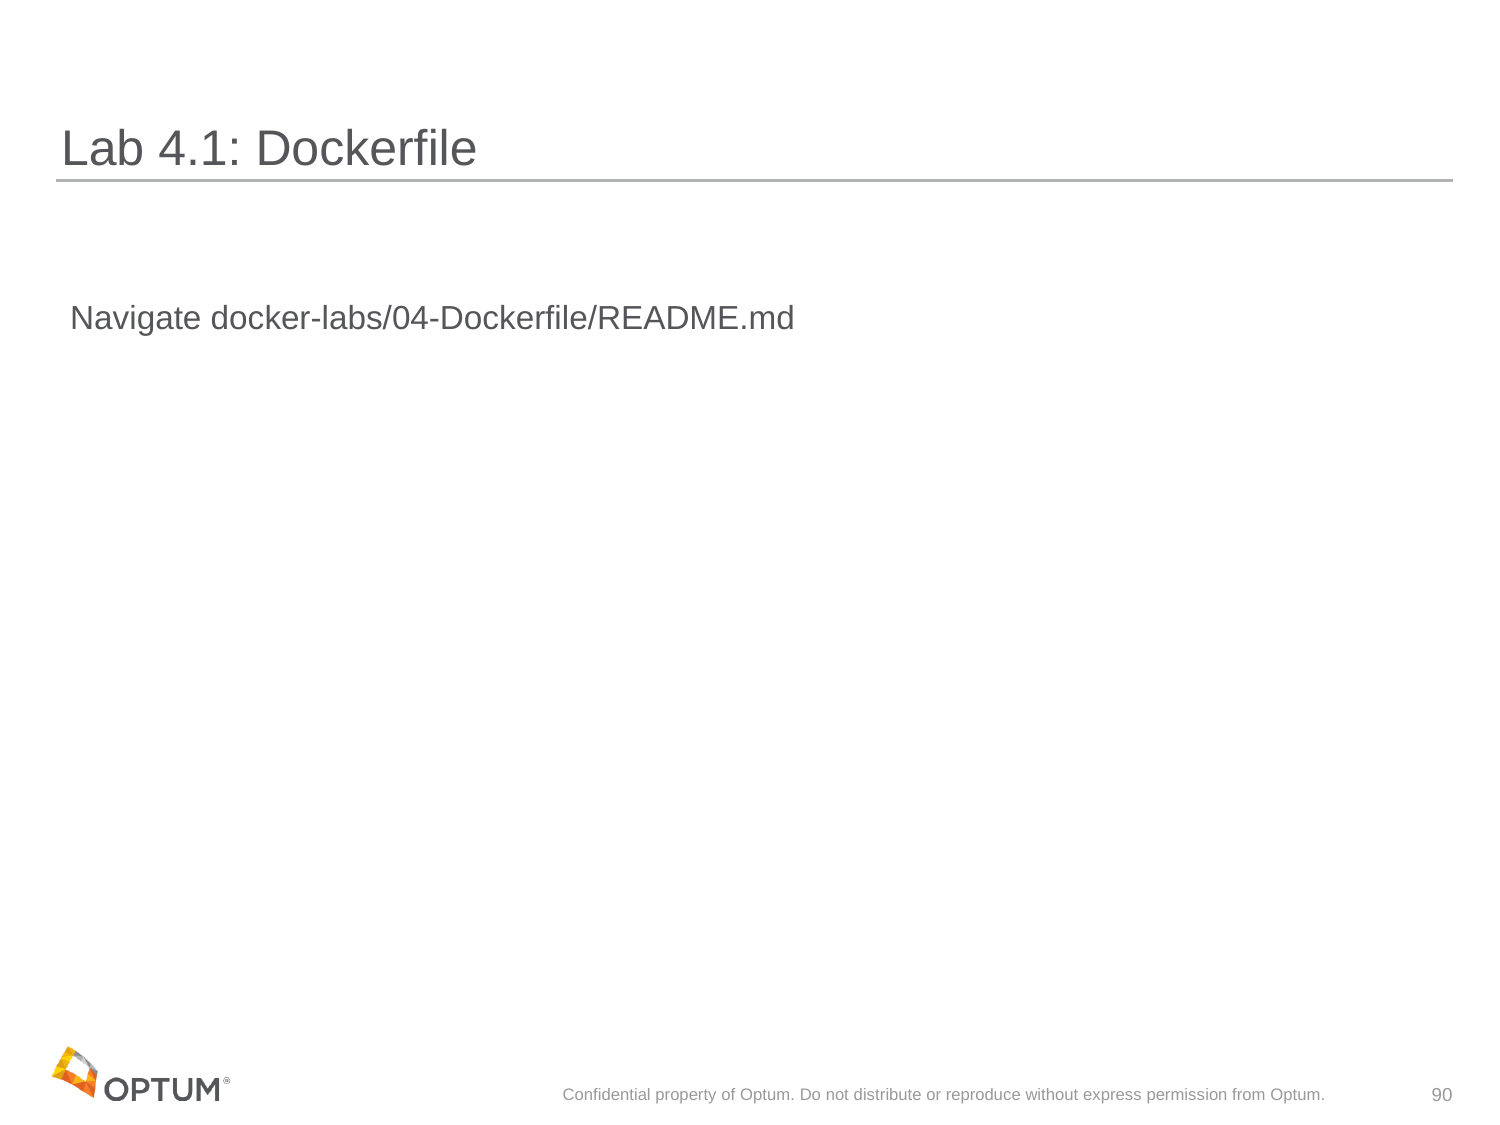

# Lab 4.1: Dockerfile
 Navigate docker-labs/04-Dockerfile/README.md
Confidential property of Optum. Do not distribute or reproduce without express permission from Optum.
90